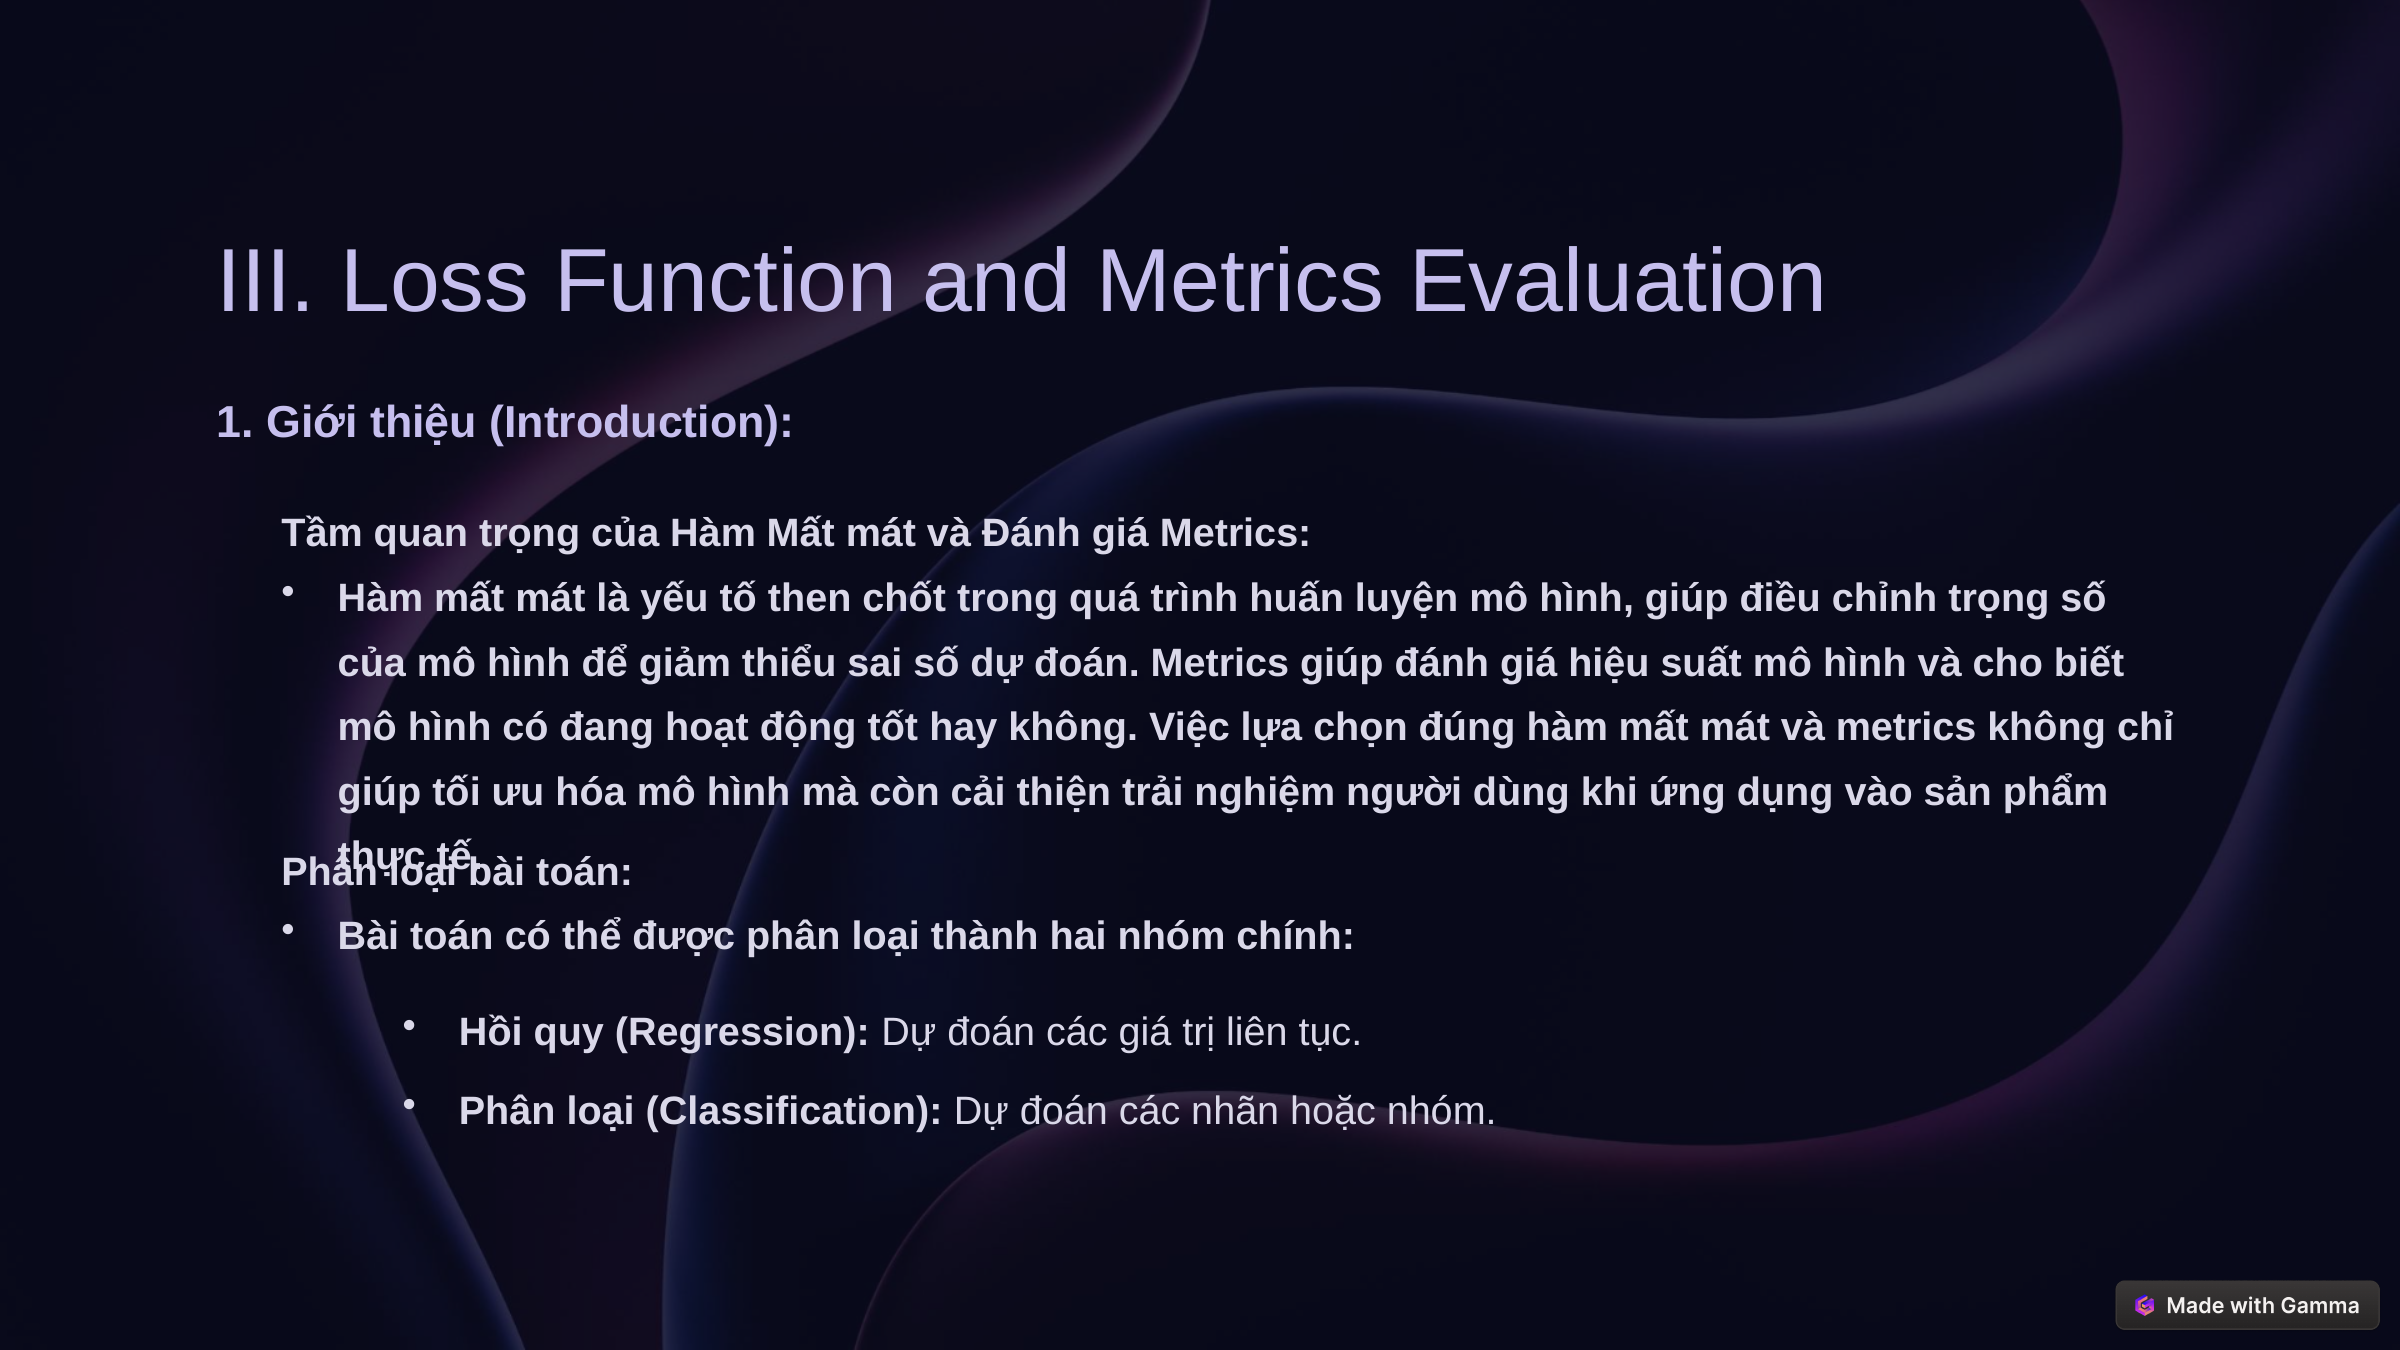

III. Loss Function and Metrics Evaluation
1. Giới thiệu (Introduction):
Tầm quan trọng của Hàm Mất mát và Đánh giá Metrics:
Hàm mất mát là yếu tố then chốt trong quá trình huấn luyện mô hình, giúp điều chỉnh trọng số của mô hình để giảm thiểu sai số dự đoán. Metrics giúp đánh giá hiệu suất mô hình và cho biết mô hình có đang hoạt động tốt hay không. Việc lựa chọn đúng hàm mất mát và metrics không chỉ giúp tối ưu hóa mô hình mà còn cải thiện trải nghiệm người dùng khi ứng dụng vào sản phẩm thực tế.
Phân loại bài toán:
Bài toán có thể được phân loại thành hai nhóm chính:
Hồi quy (Regression): Dự đoán các giá trị liên tục.
Phân loại (Classification): Dự đoán các nhãn hoặc nhóm.